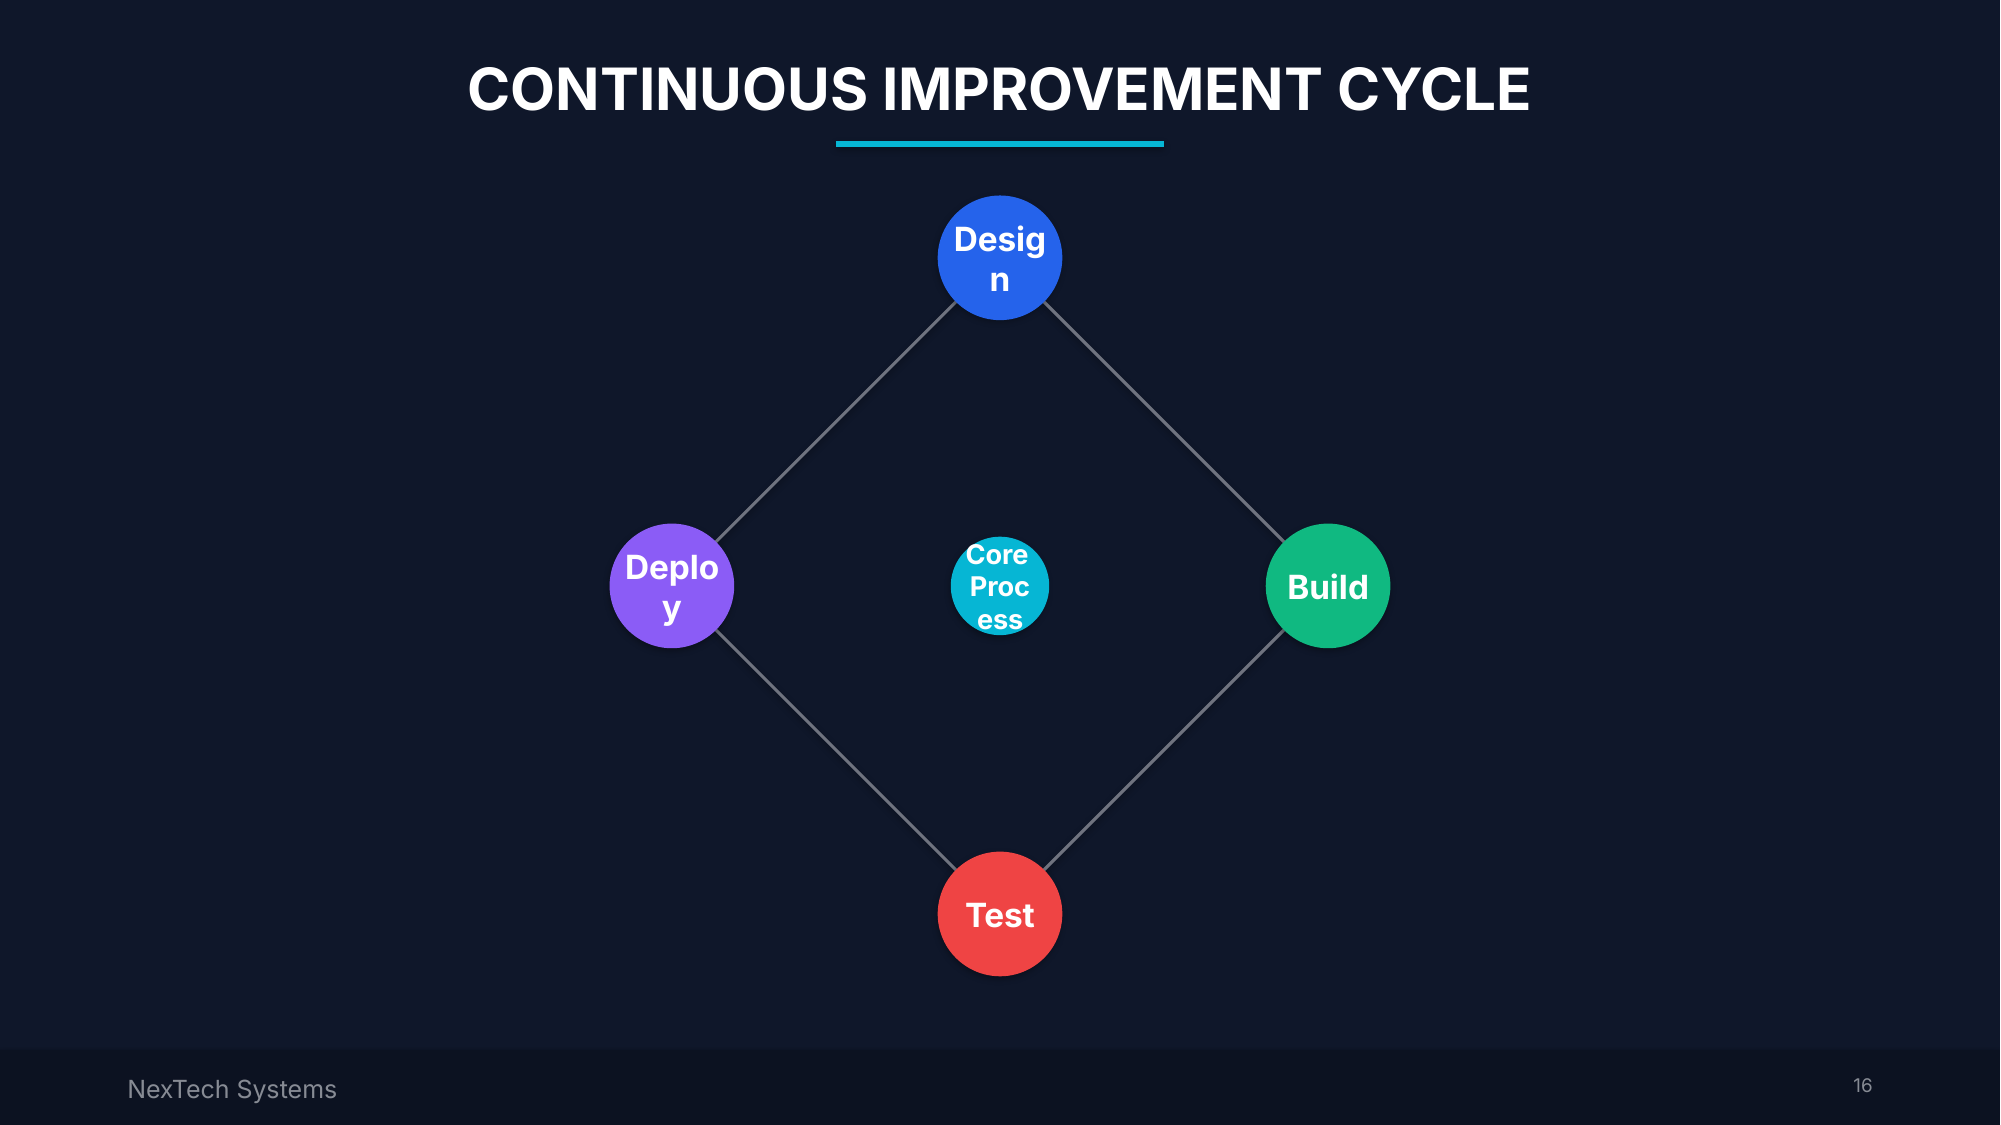

CONTINUOUS IMPROVEMENT CYCLE

Design

Deploy

Build

Core
Process

Test

NexTech Systems
16